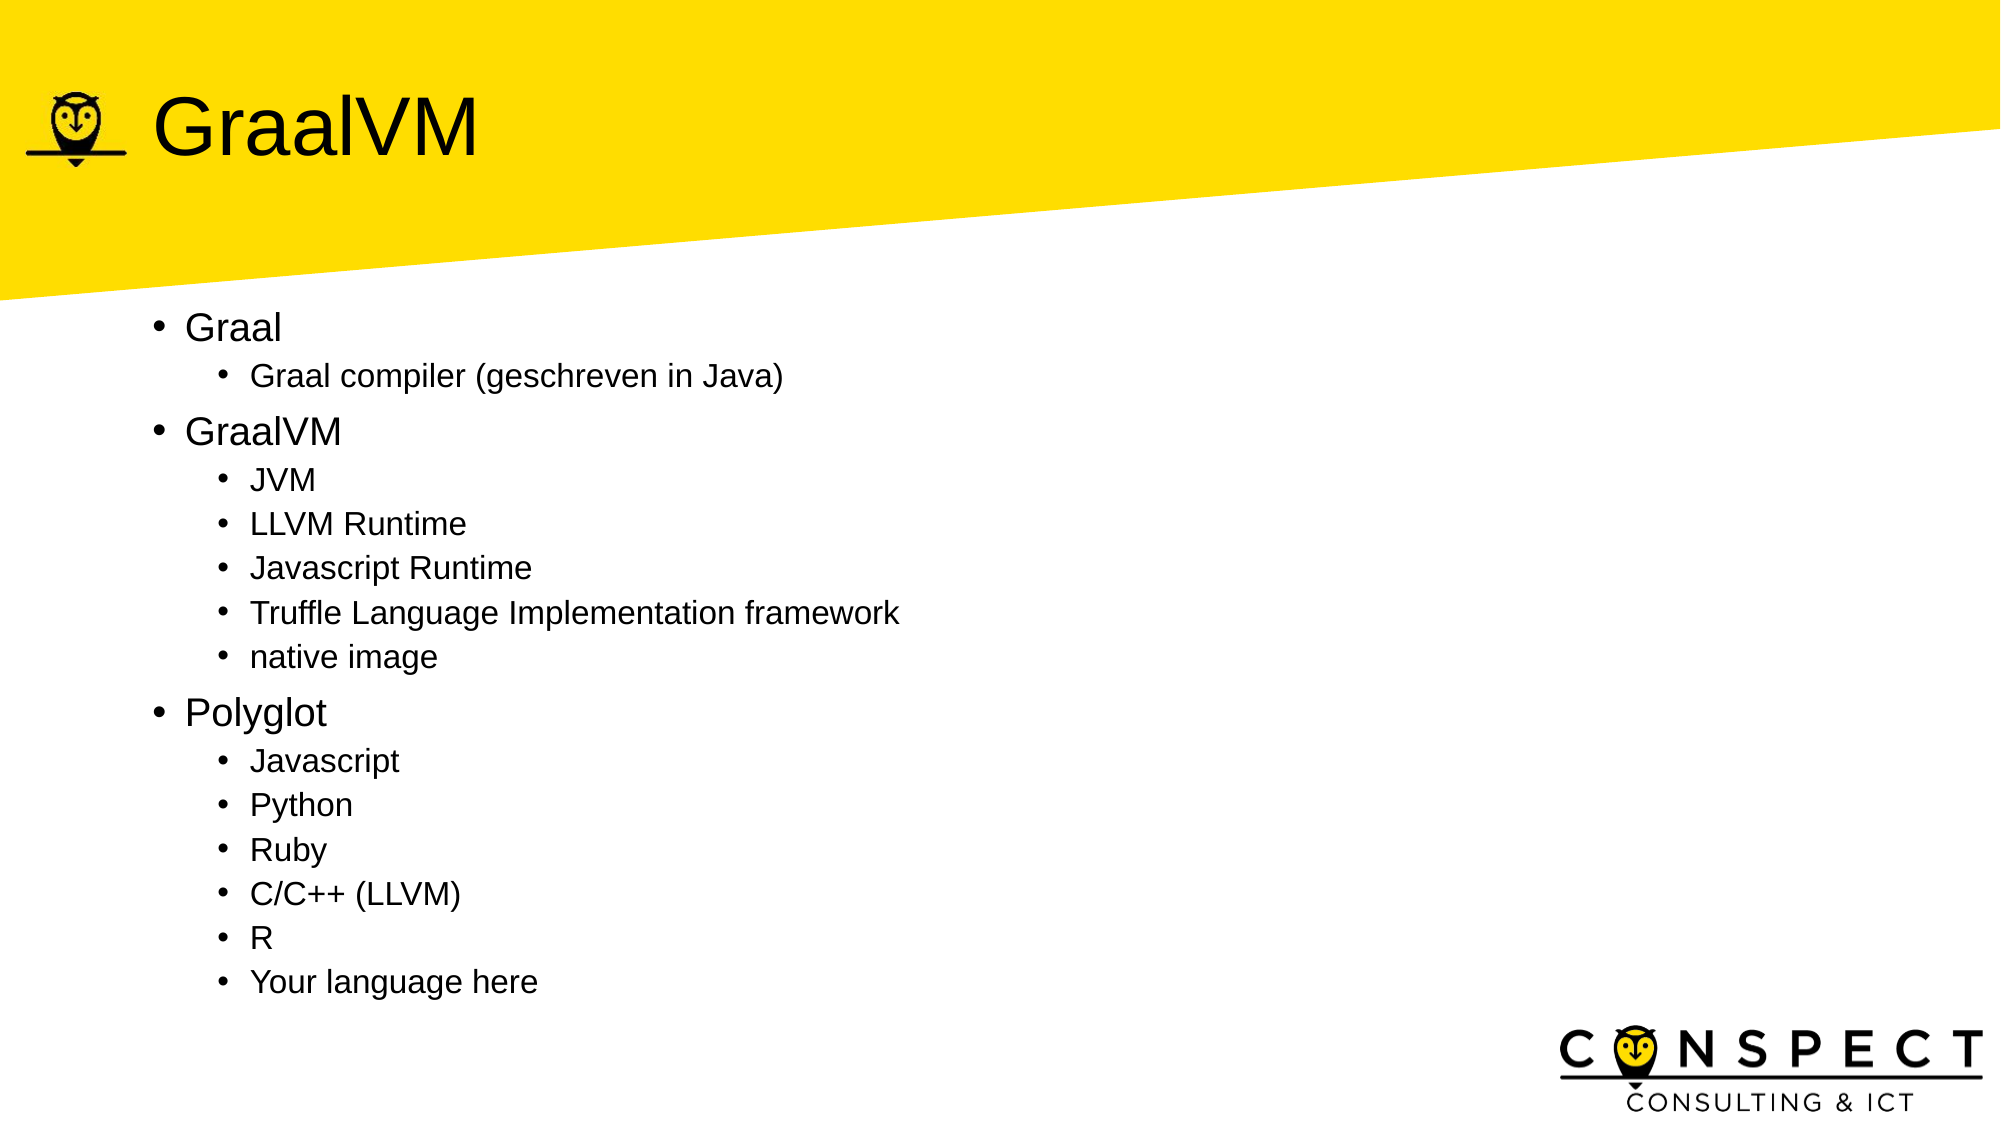

# GraalVM
Graal
Graal compiler (geschreven in Java)
GraalVM
JVM
LLVM Runtime
Javascript Runtime
Truffle Language Implementation framework
native image
Polyglot
Javascript
Python
Ruby
C/C++ (LLVM)
R
Your language here